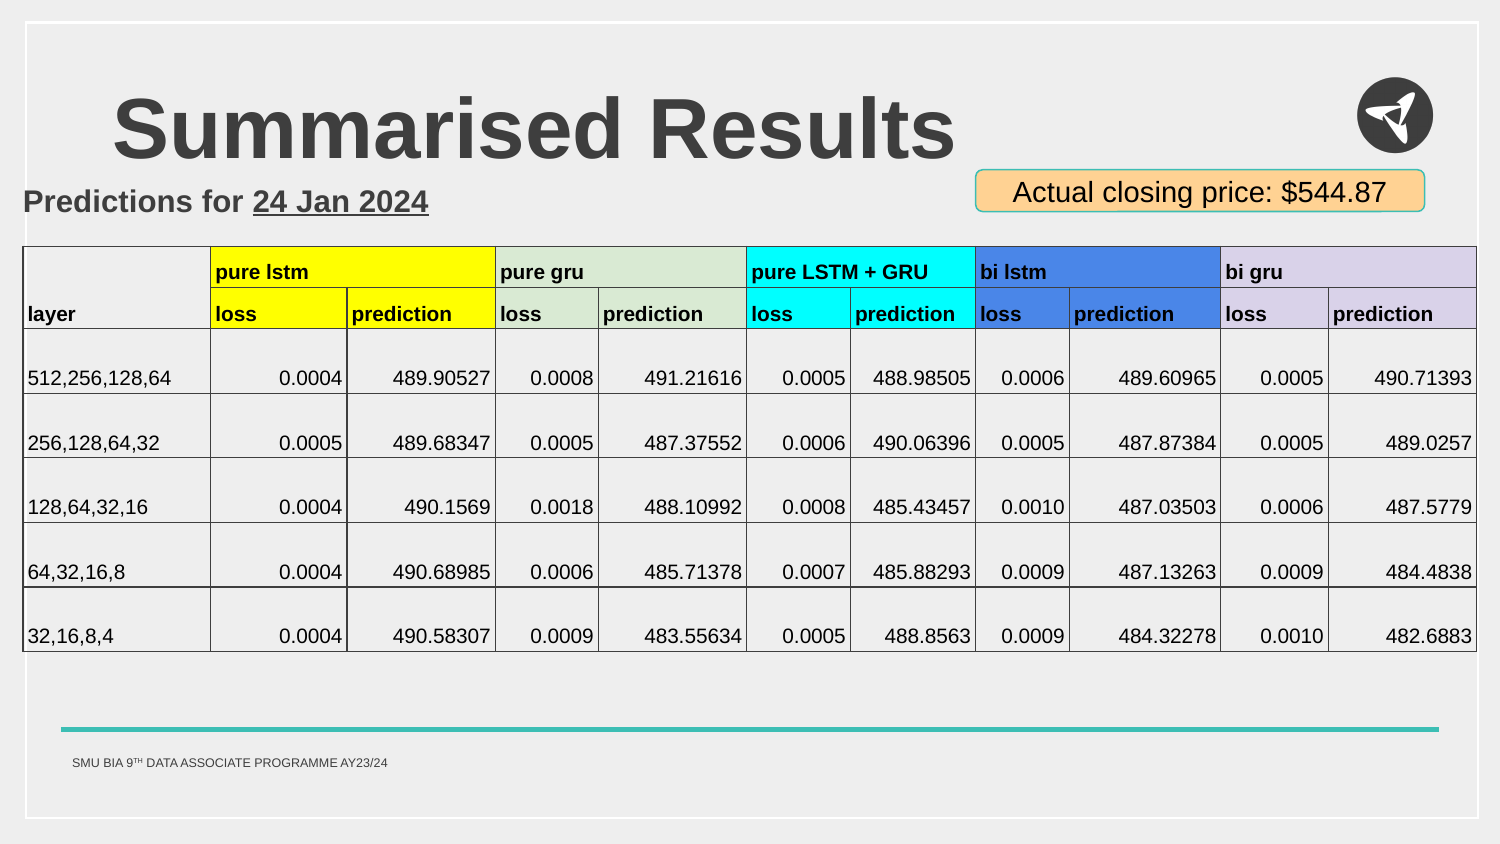

# Summarised Results
Actual closing price: $544.87
Predictions for 24 Jan 2024
| layer | pure lstm |  | pure gru |  | pure LSTM + GRU |  | bi lstm |  | bi gru |  |
| --- | --- | --- | --- | --- | --- | --- | --- | --- | --- | --- |
|  | loss | prediction | loss | prediction | loss | prediction | loss | prediction | loss | prediction |
| 512,256,128,64 | 0.0004 | 489.90527 | 0.0008 | 491.21616 | 0.0005 | 488.98505 | 0.0006 | 489.60965 | 0.0005 | 490.71393 |
| 256,128,64,32 | 0.0005 | 489.68347 | 0.0005 | 487.37552 | 0.0006 | 490.06396 | 0.0005 | 487.87384 | 0.0005 | 489.0257 |
| 128,64,32,16 | 0.0004 | 490.1569 | 0.0018 | 488.10992 | 0.0008 | 485.43457 | 0.0010 | 487.03503 | 0.0006 | 487.5779 |
| 64,32,16,8 | 0.0004 | 490.68985 | 0.0006 | 485.71378 | 0.0007 | 485.88293 | 0.0009 | 487.13263 | 0.0009 | 484.4838 |
| 32,16,8,4 | 0.0004 | 490.58307 | 0.0009 | 483.55634 | 0.0005 | 488.8563 | 0.0009 | 484.32278 | 0.0010 | 482.6883 |